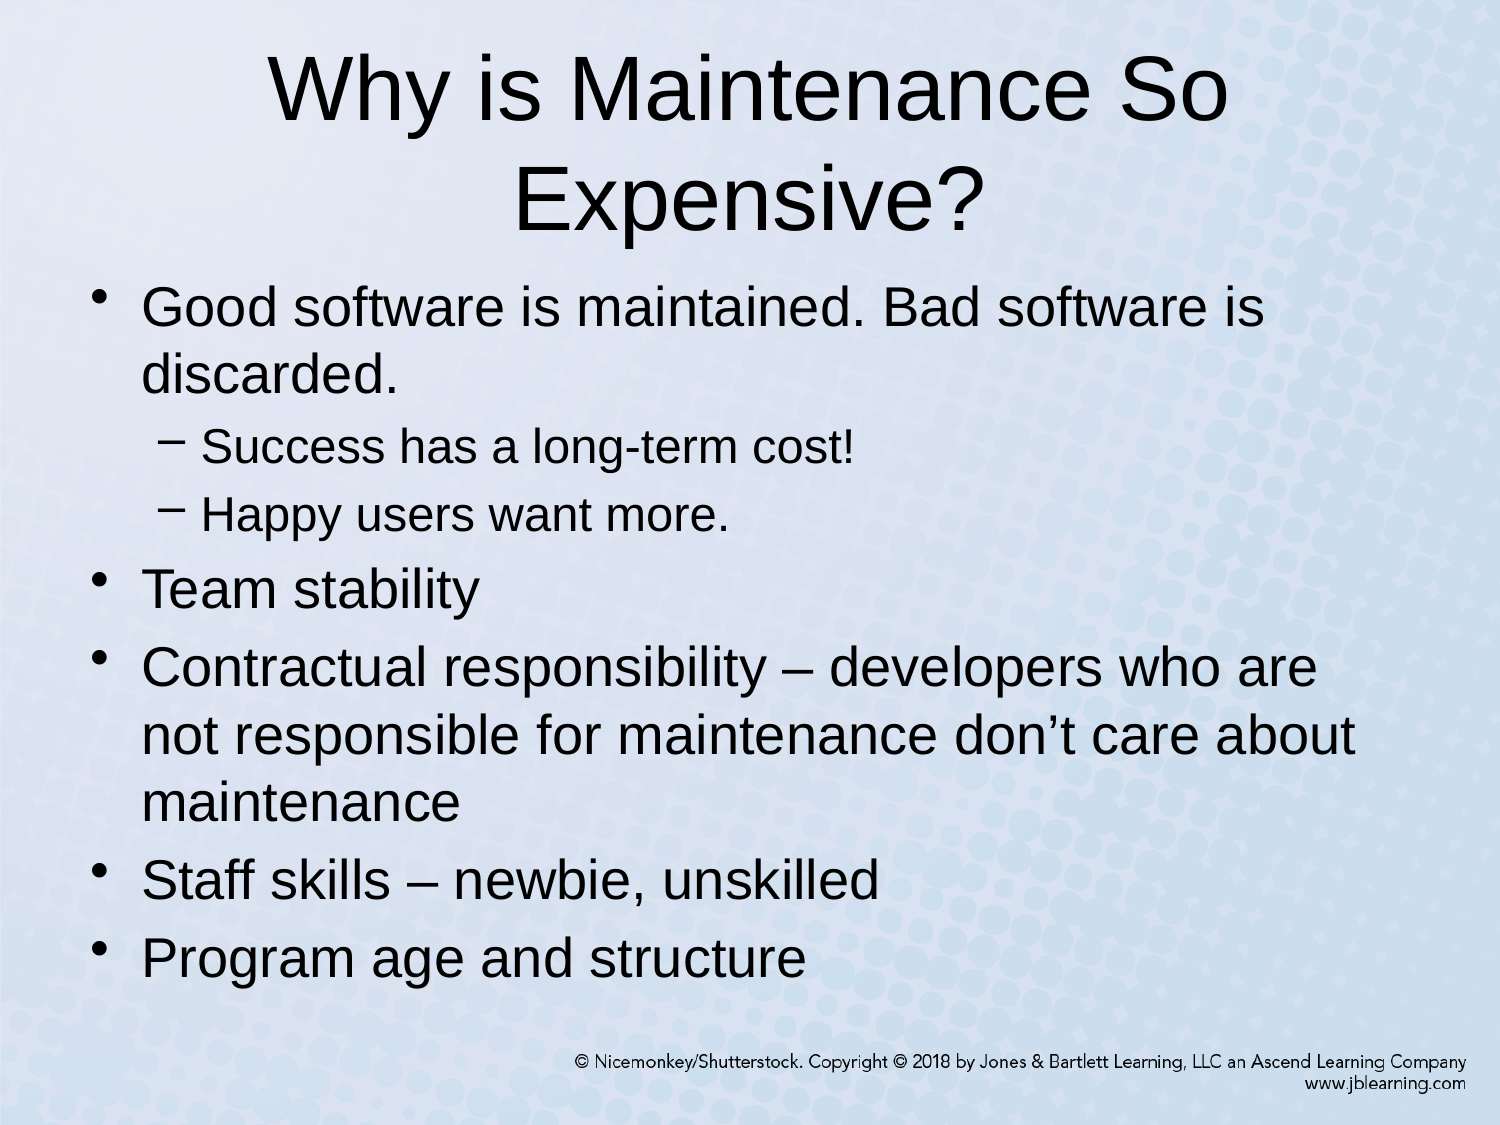

# Why is Maintenance So Expensive?
Good software is maintained. Bad software is discarded.
Success has a long-term cost!
Happy users want more.
Team stability
Contractual responsibility – developers who are not responsible for maintenance don’t care about maintenance
Staff skills – newbie, unskilled
Program age and structure